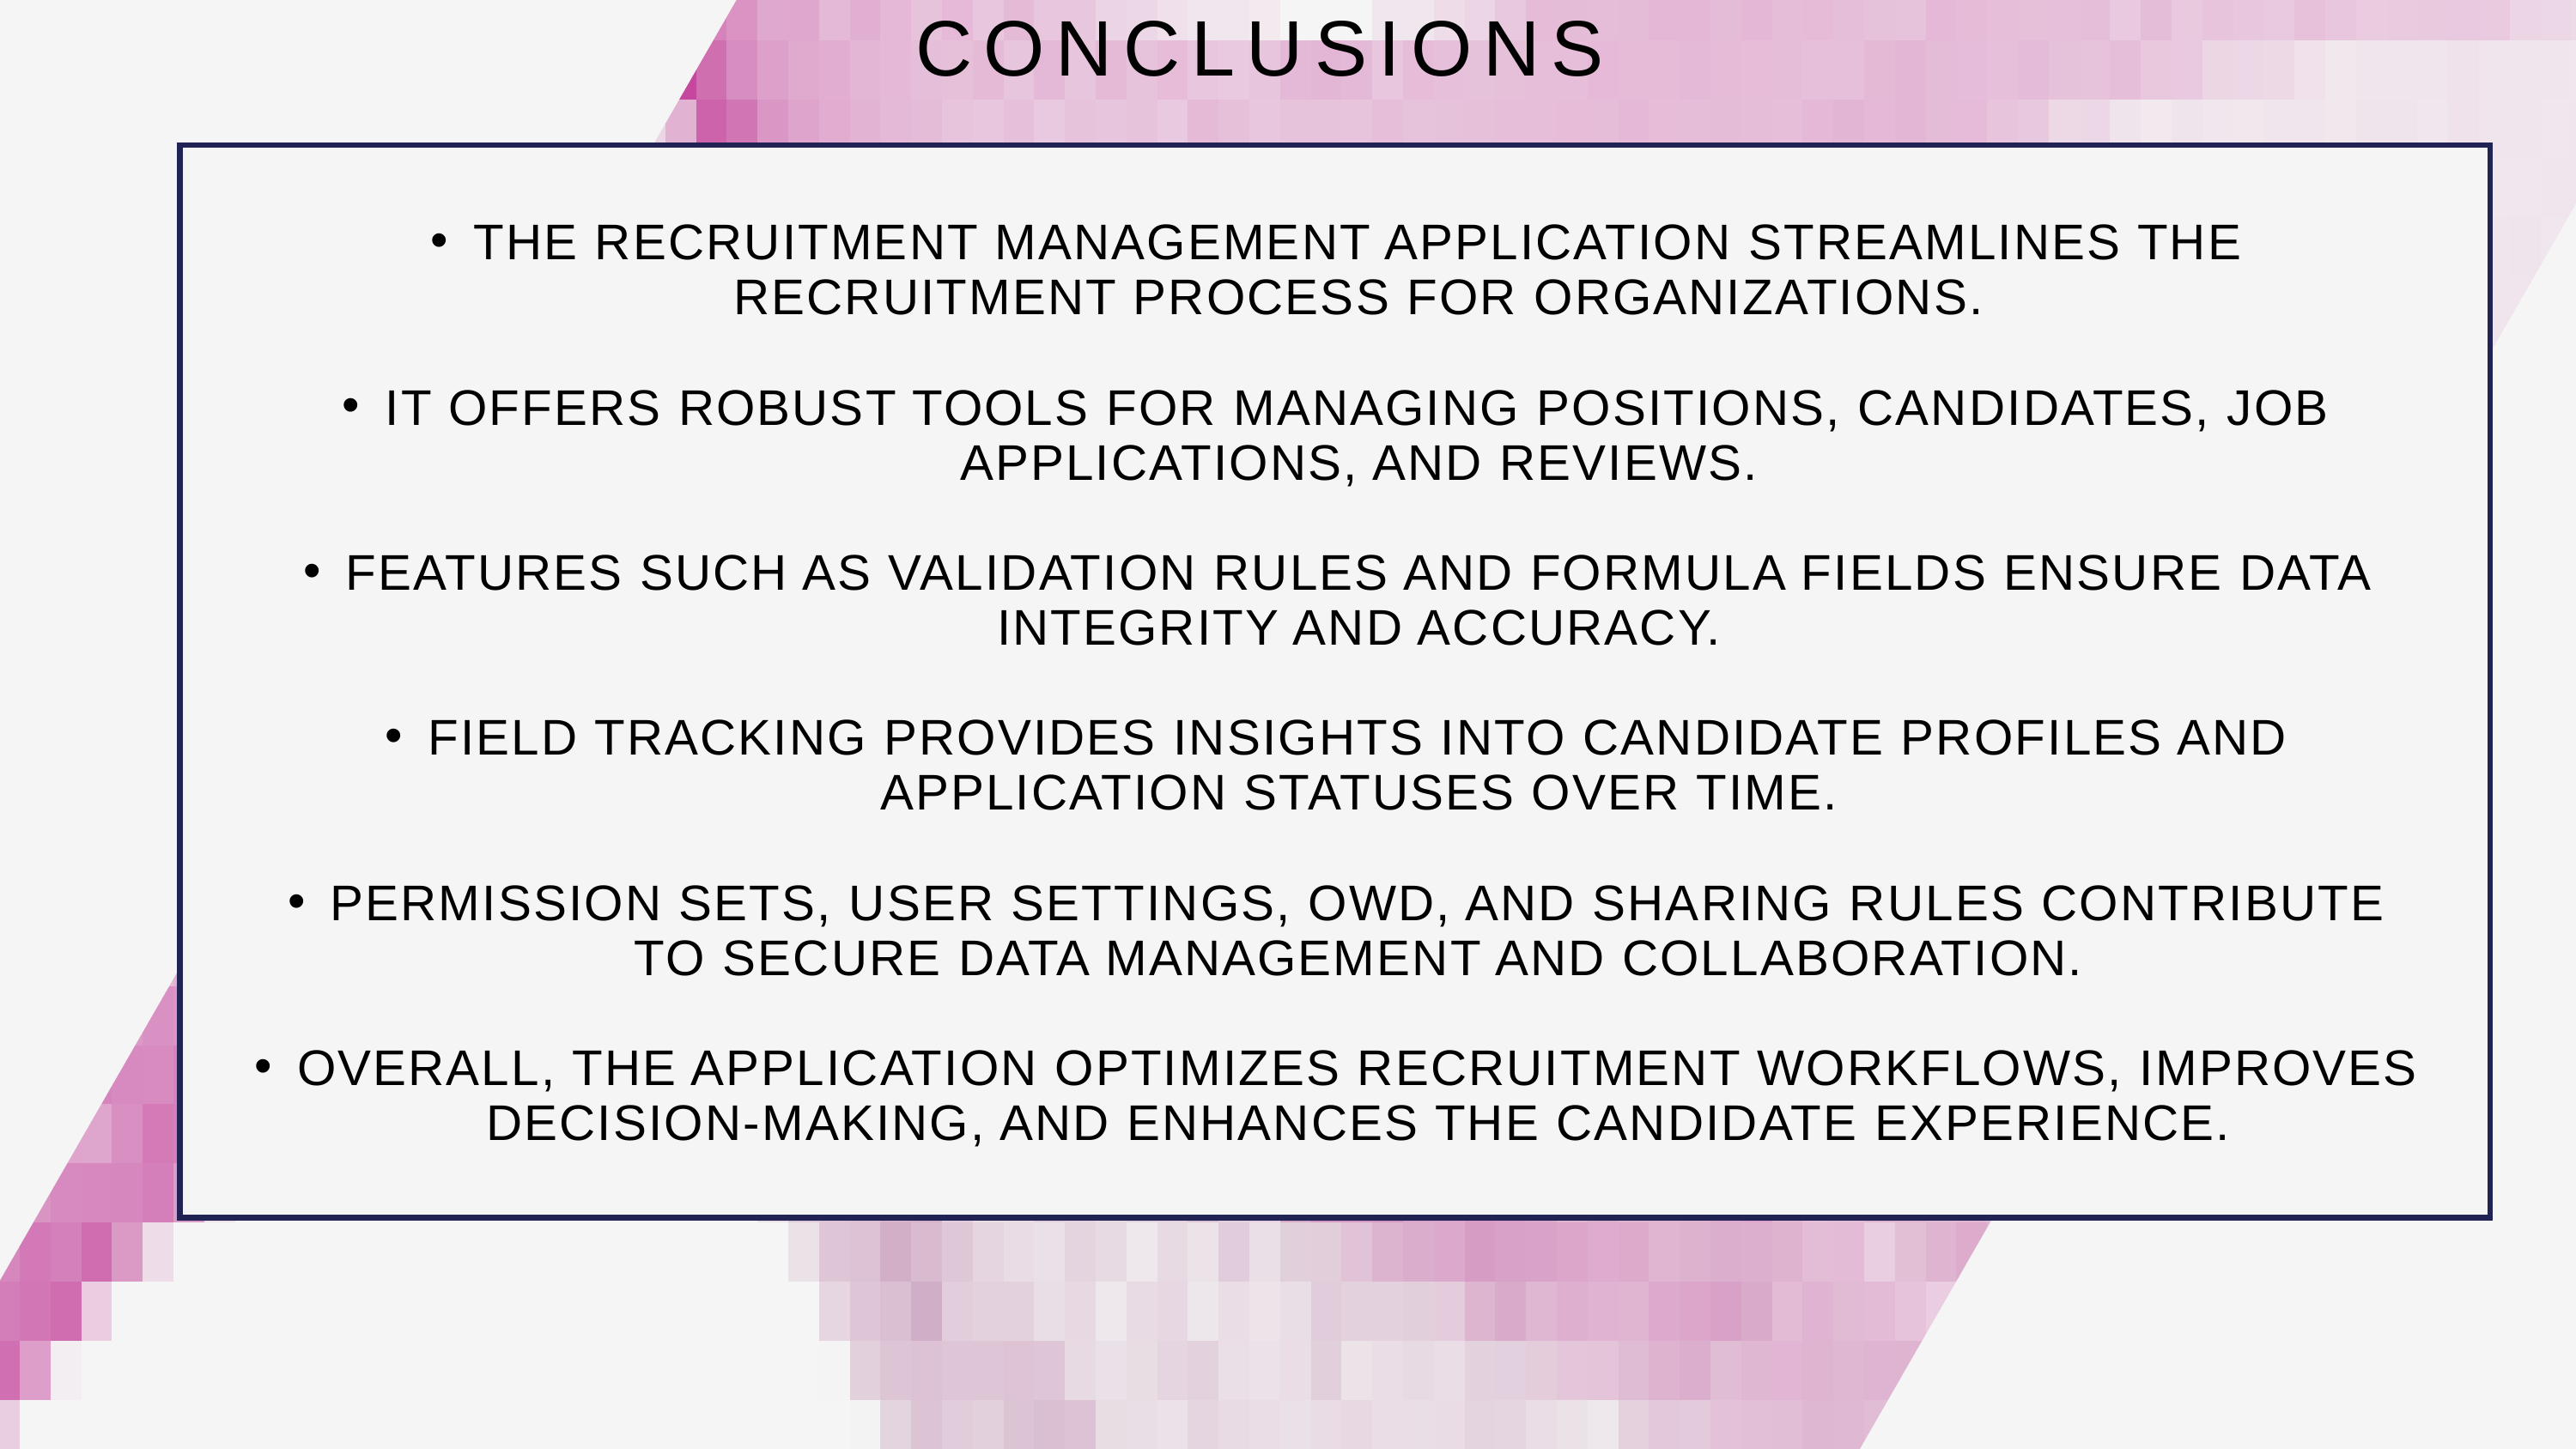

CONCLUSIONS

THE RECRUITMENT MANAGEMENT APPLICATION STREAMLINES THE RECRUITMENT PROCESS FOR ORGANIZATIONS.

IT OFFERS ROBUST TOOLS FOR MANAGING POSITIONS, CANDIDATES, JOB APPLICATIONS, AND REVIEWS.

FEATURES SUCH AS VALIDATION RULES AND FORMULA FIELDS ENSURE DATA INTEGRITY AND ACCURACY.

FIELD TRACKING PROVIDES INSIGHTS INTO CANDIDATE PROFILES AND APPLICATION STATUSES OVER TIME.

PERMISSION SETS, USER SETTINGS, OWD, AND SHARING RULES CONTRIBUTE TO SECURE DATA MANAGEMENT AND COLLABORATION.

OVERALL, THE APPLICATION OPTIMIZES RECRUITMENT WORKFLOWS, IMPROVES DECISION-MAKING, AND ENHANCES THE CANDIDATE EXPERIENCE.